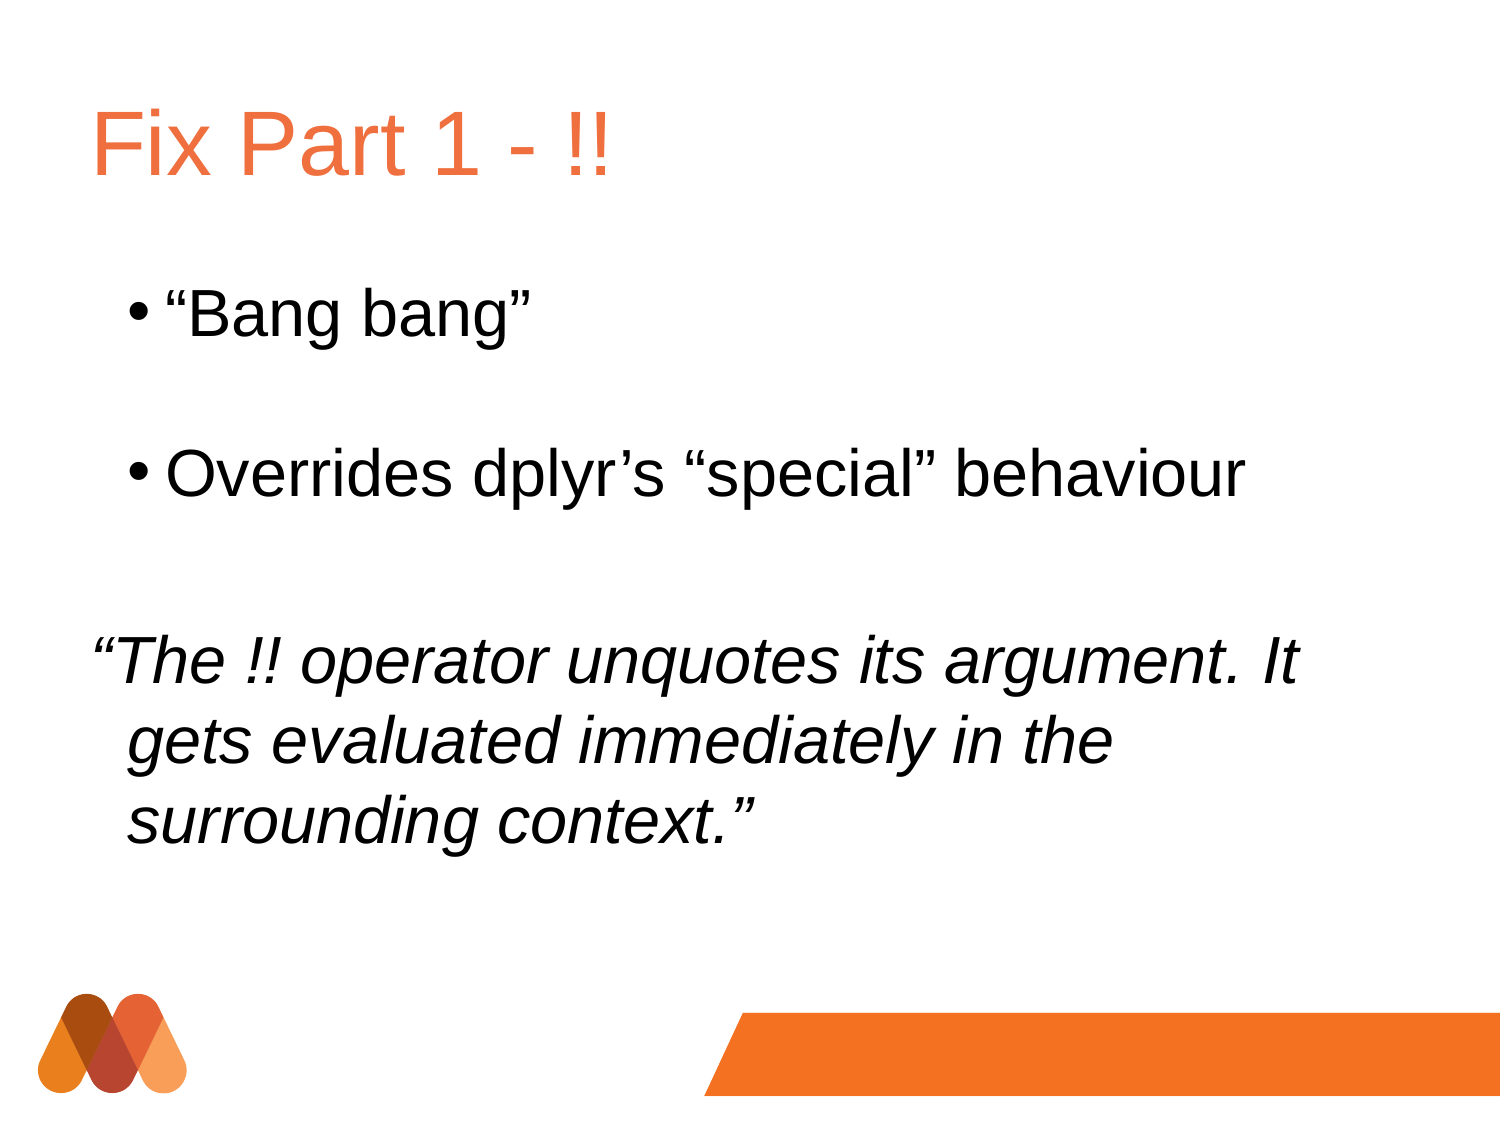

# Fix Part 1 - !!
“Bang bang”

Overrides dplyr’s “special” behaviour

“The !! operator unquotes its argument. It gets evaluated immediately in the surrounding context.”